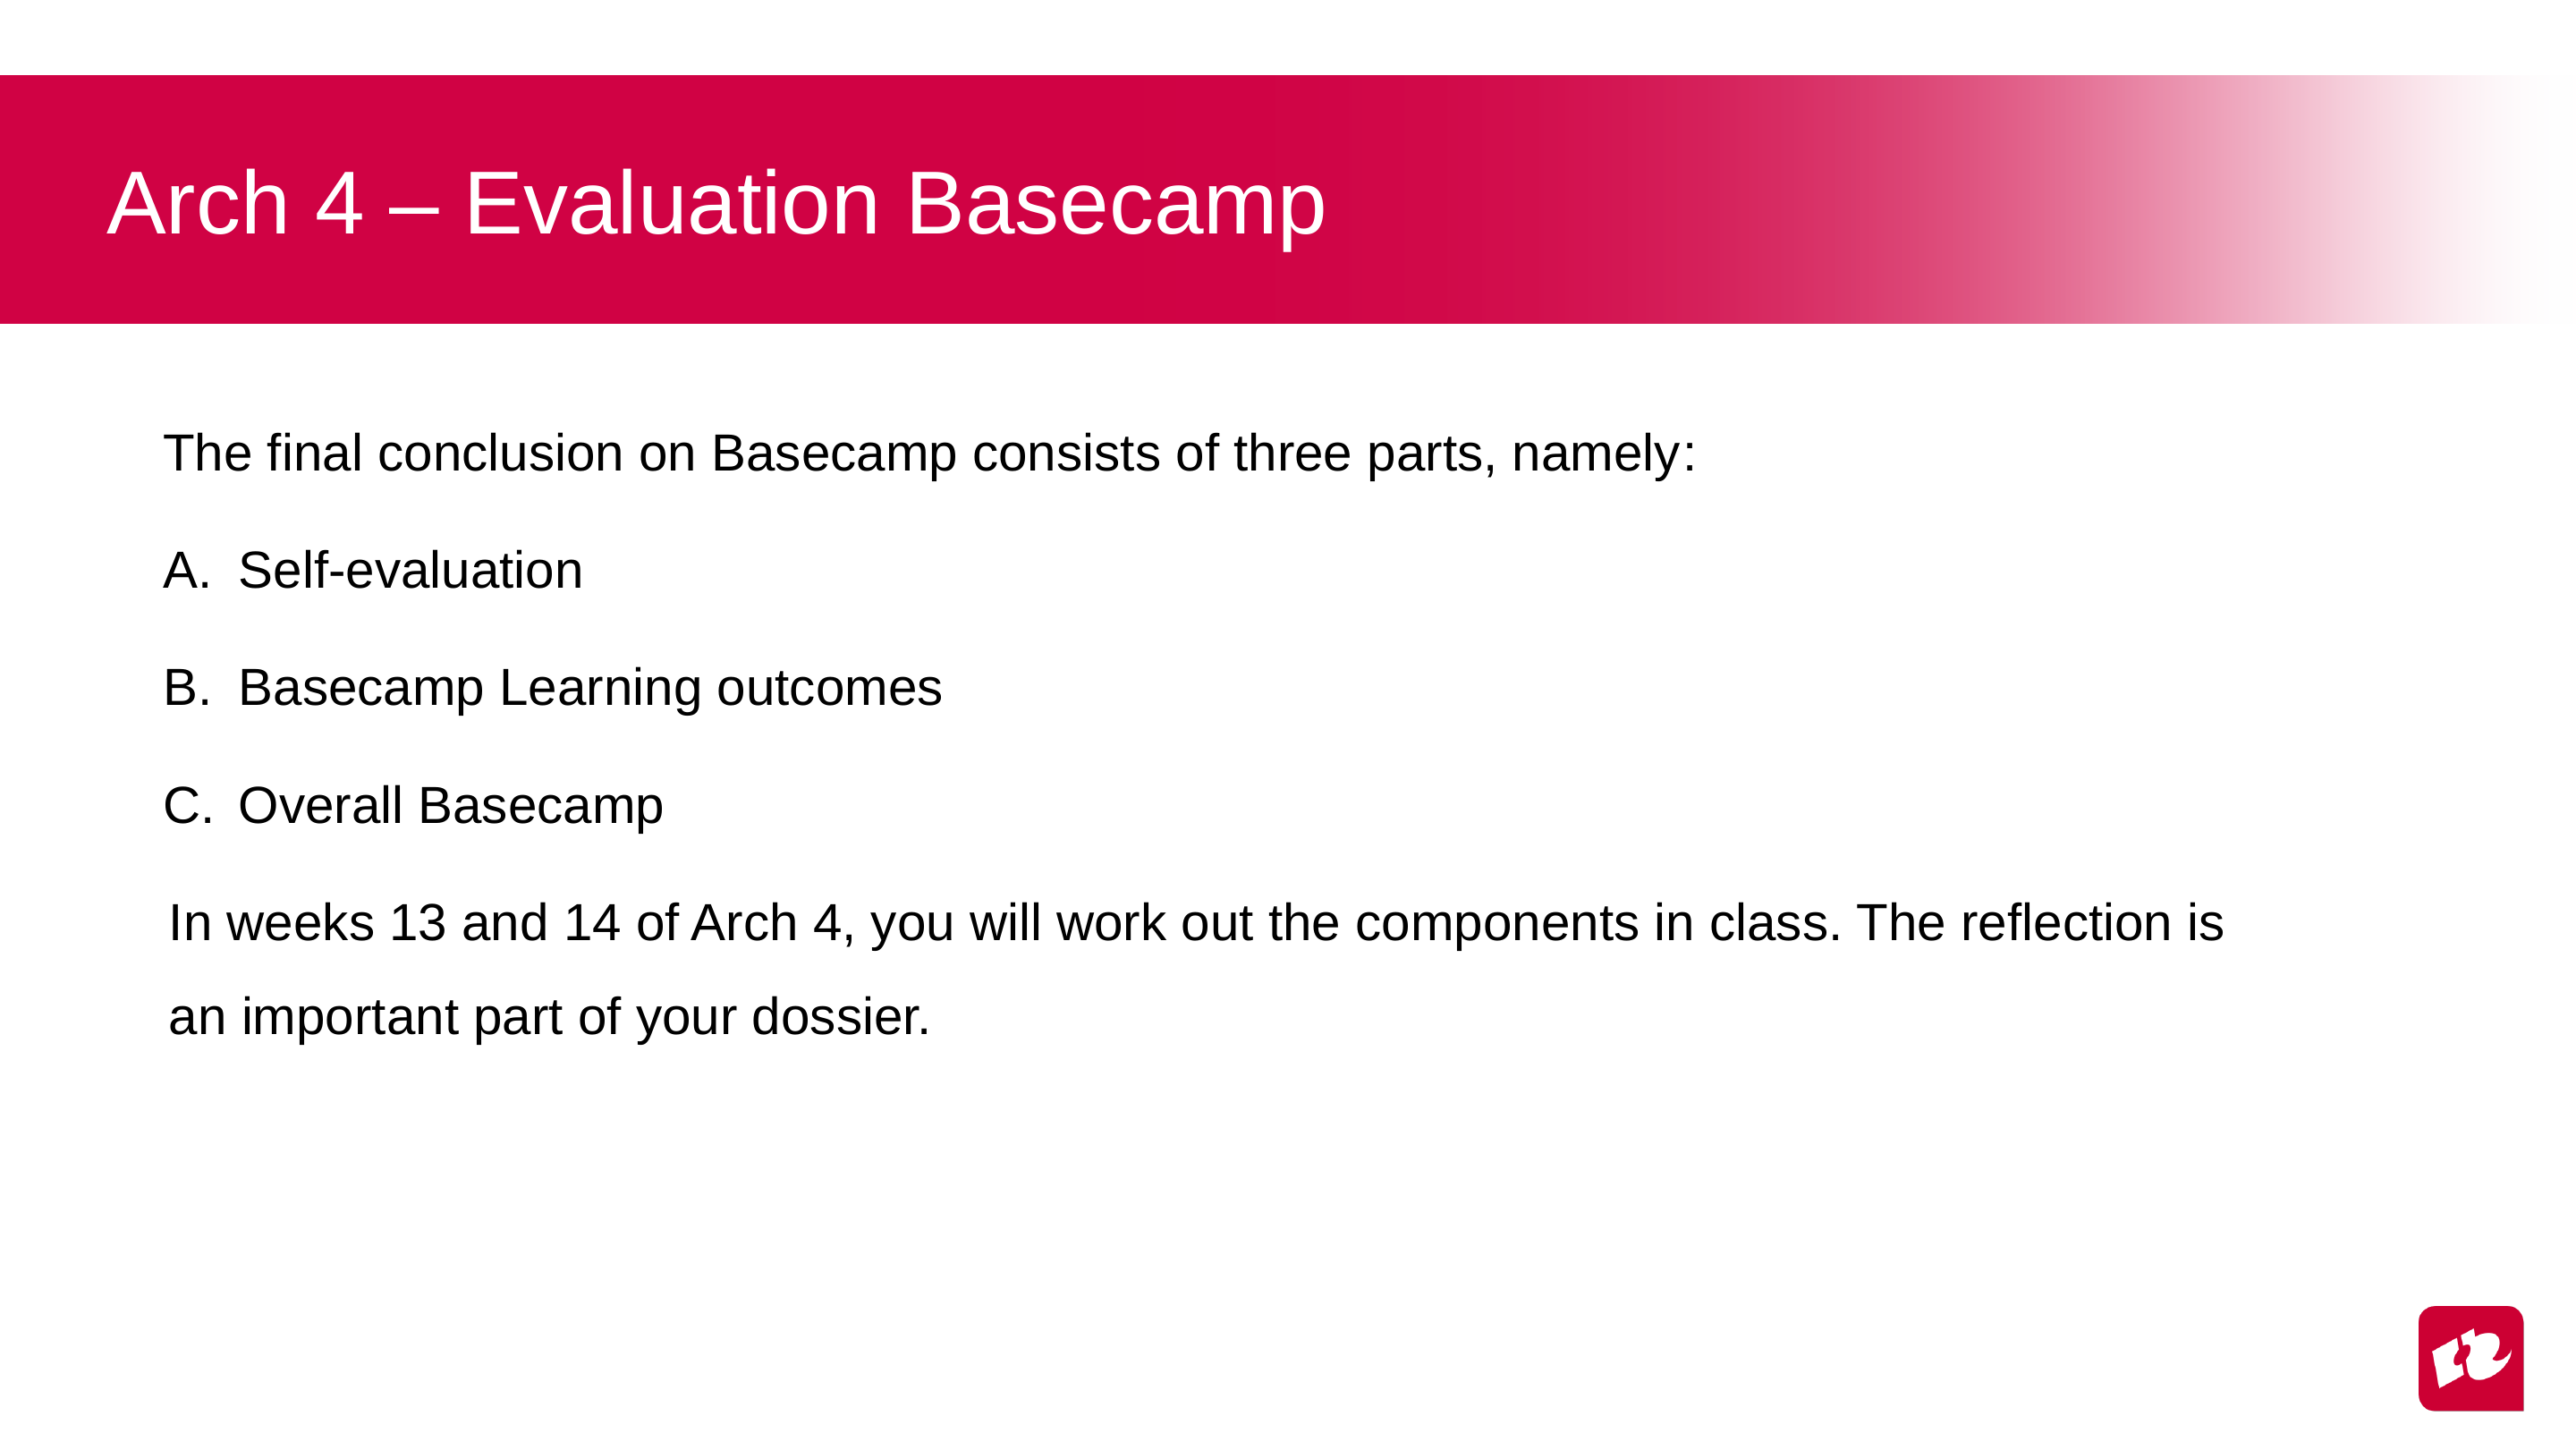

# Arch 4 – Evaluation Basecamp
The final conclusion on Basecamp consists of three parts, namely:
Self-evaluation
Basecamp Learning outcomes
Overall Basecamp
In weeks 13 and 14 of Arch 4, you will work out the components in class. The reflection is an important part of your dossier.